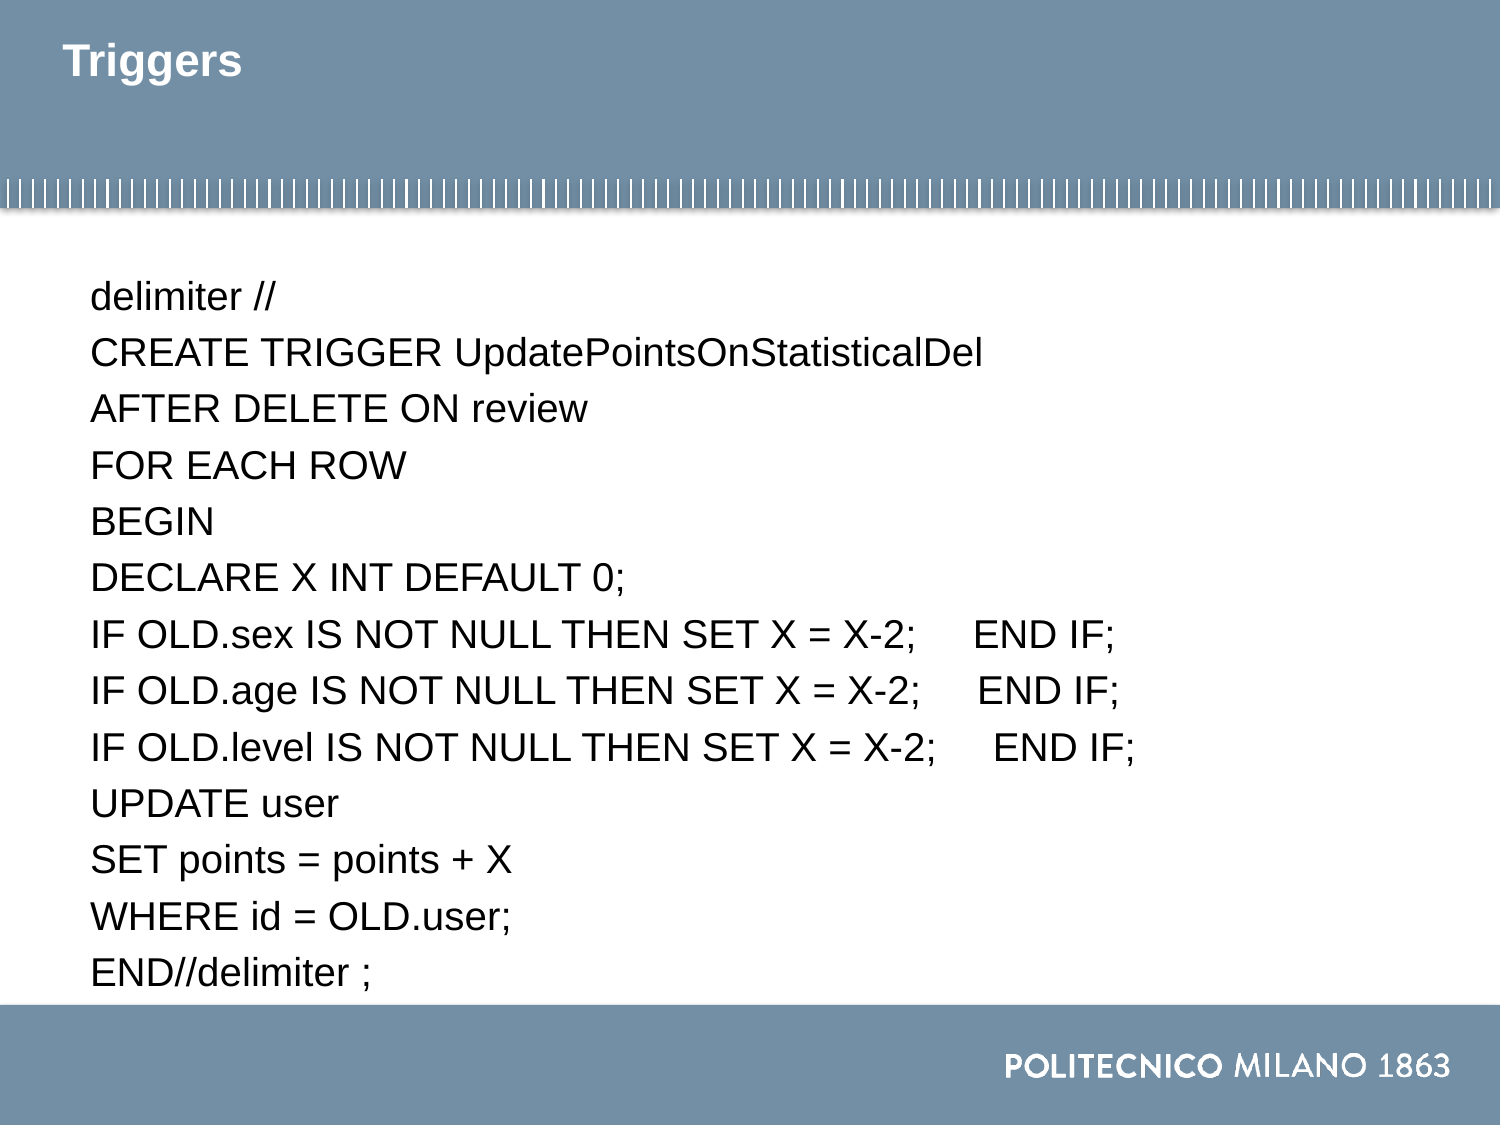

# Triggers
delimiter //
CREATE TRIGGER UpdatePointsOnStatisticalDel
AFTER DELETE ON review
FOR EACH ROW
BEGIN
DECLARE X INT DEFAULT 0;
IF OLD.sex IS NOT NULL THEN SET X = X-2;     END IF;
IF OLD.age IS NOT NULL THEN SET X = X-2;     END IF;
IF OLD.level IS NOT NULL THEN SET X = X-2;     END IF;
UPDATE user
SET points = points + X
WHERE id = OLD.user;
END//delimiter ;